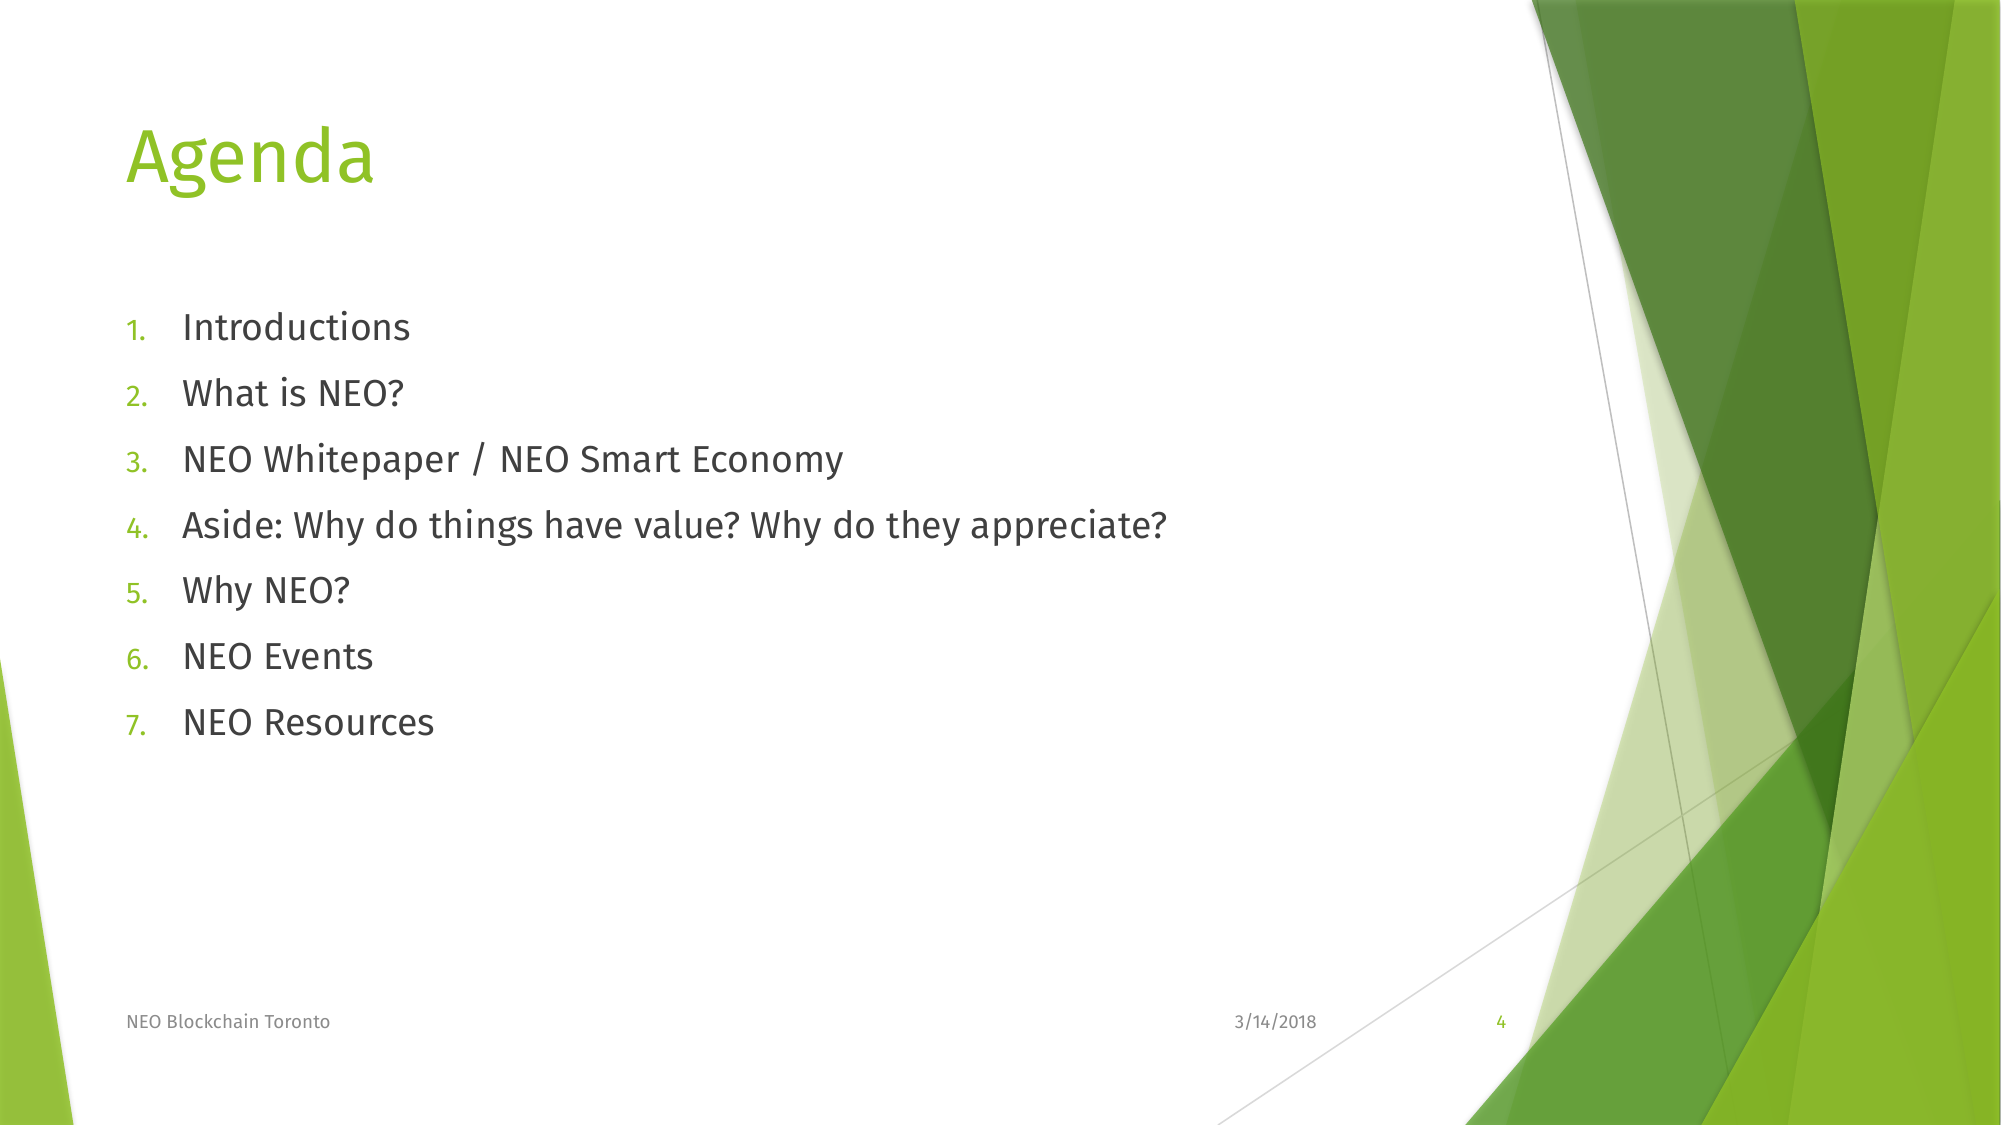

# Agenda
Introductions
What is NEO?
NEO Whitepaper / NEO Smart Economy
Aside: Why do things have value? Why do they appreciate?
Why NEO?
NEO Events
NEO Resources
NEO Blockchain Toronto
3/14/2018
4